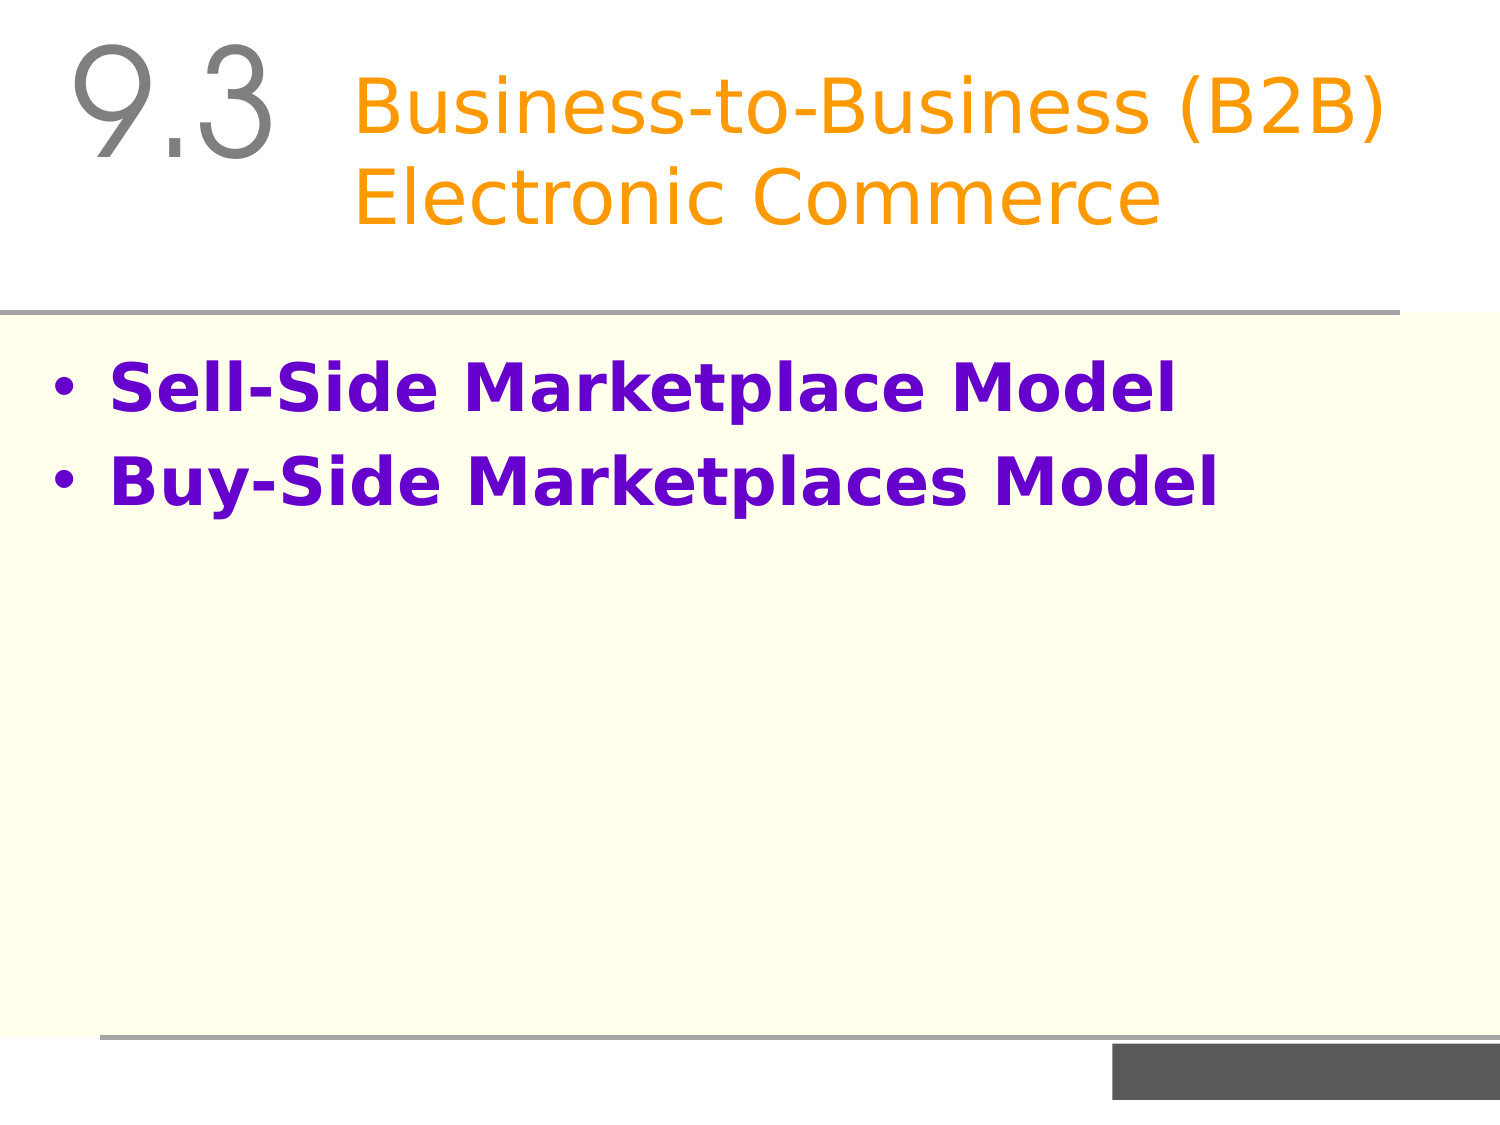

9.3
Business-to-Business (B2B) Electronic Commerce
Sell-Side Marketplace Model
Buy-Side Marketplaces Model